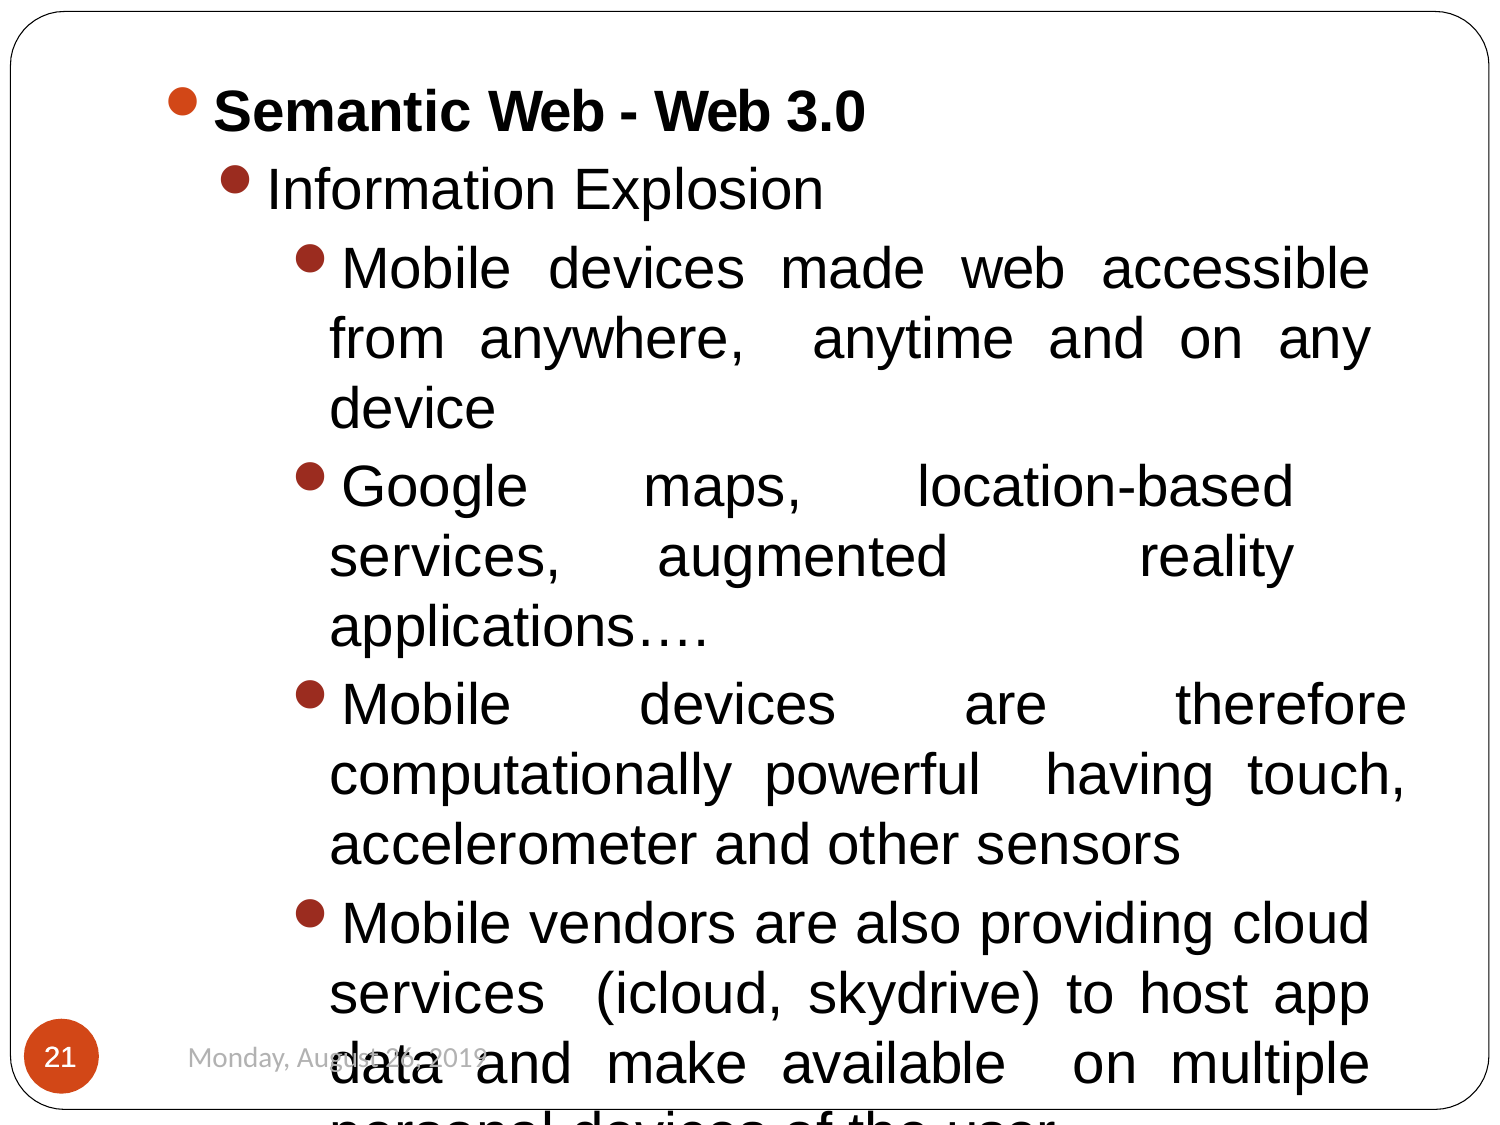

Semantic Web - Web 3.0
Information Explosion
Mobile devices made web accessible from anywhere,  anytime and on any device
Google maps, location-based services, augmented  reality applications….
Mobile devices are therefore computationally powerful  having touch, accelerometer and other sensors
Mobile vendors are also providing cloud services  (icloud, skydrive) to host app data and make available  on multiple personal devices of the user.

Monday, August 26, 2019
21
21